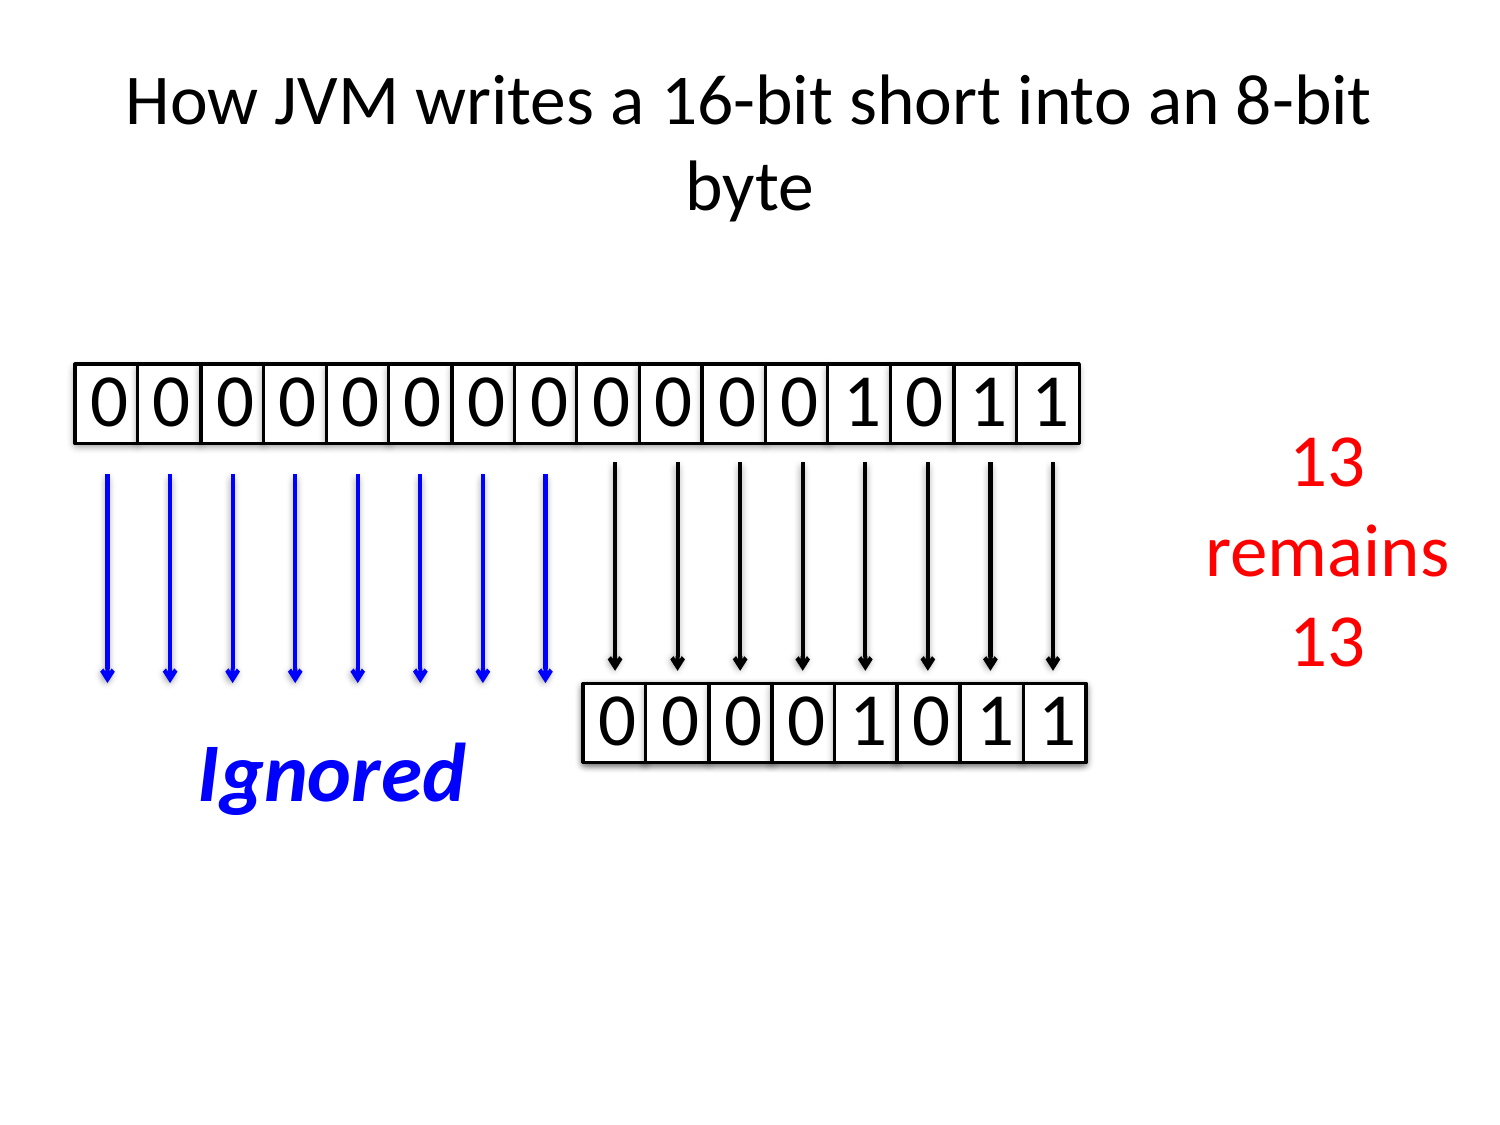

# How JVM writes a 16-bit short into an 8-bit byte
0
0
0
0
0
0
0
0
0
0
0
0
1
0
1
1

13
remains
13
0
0
0
0
1
0
1
1

Ignored